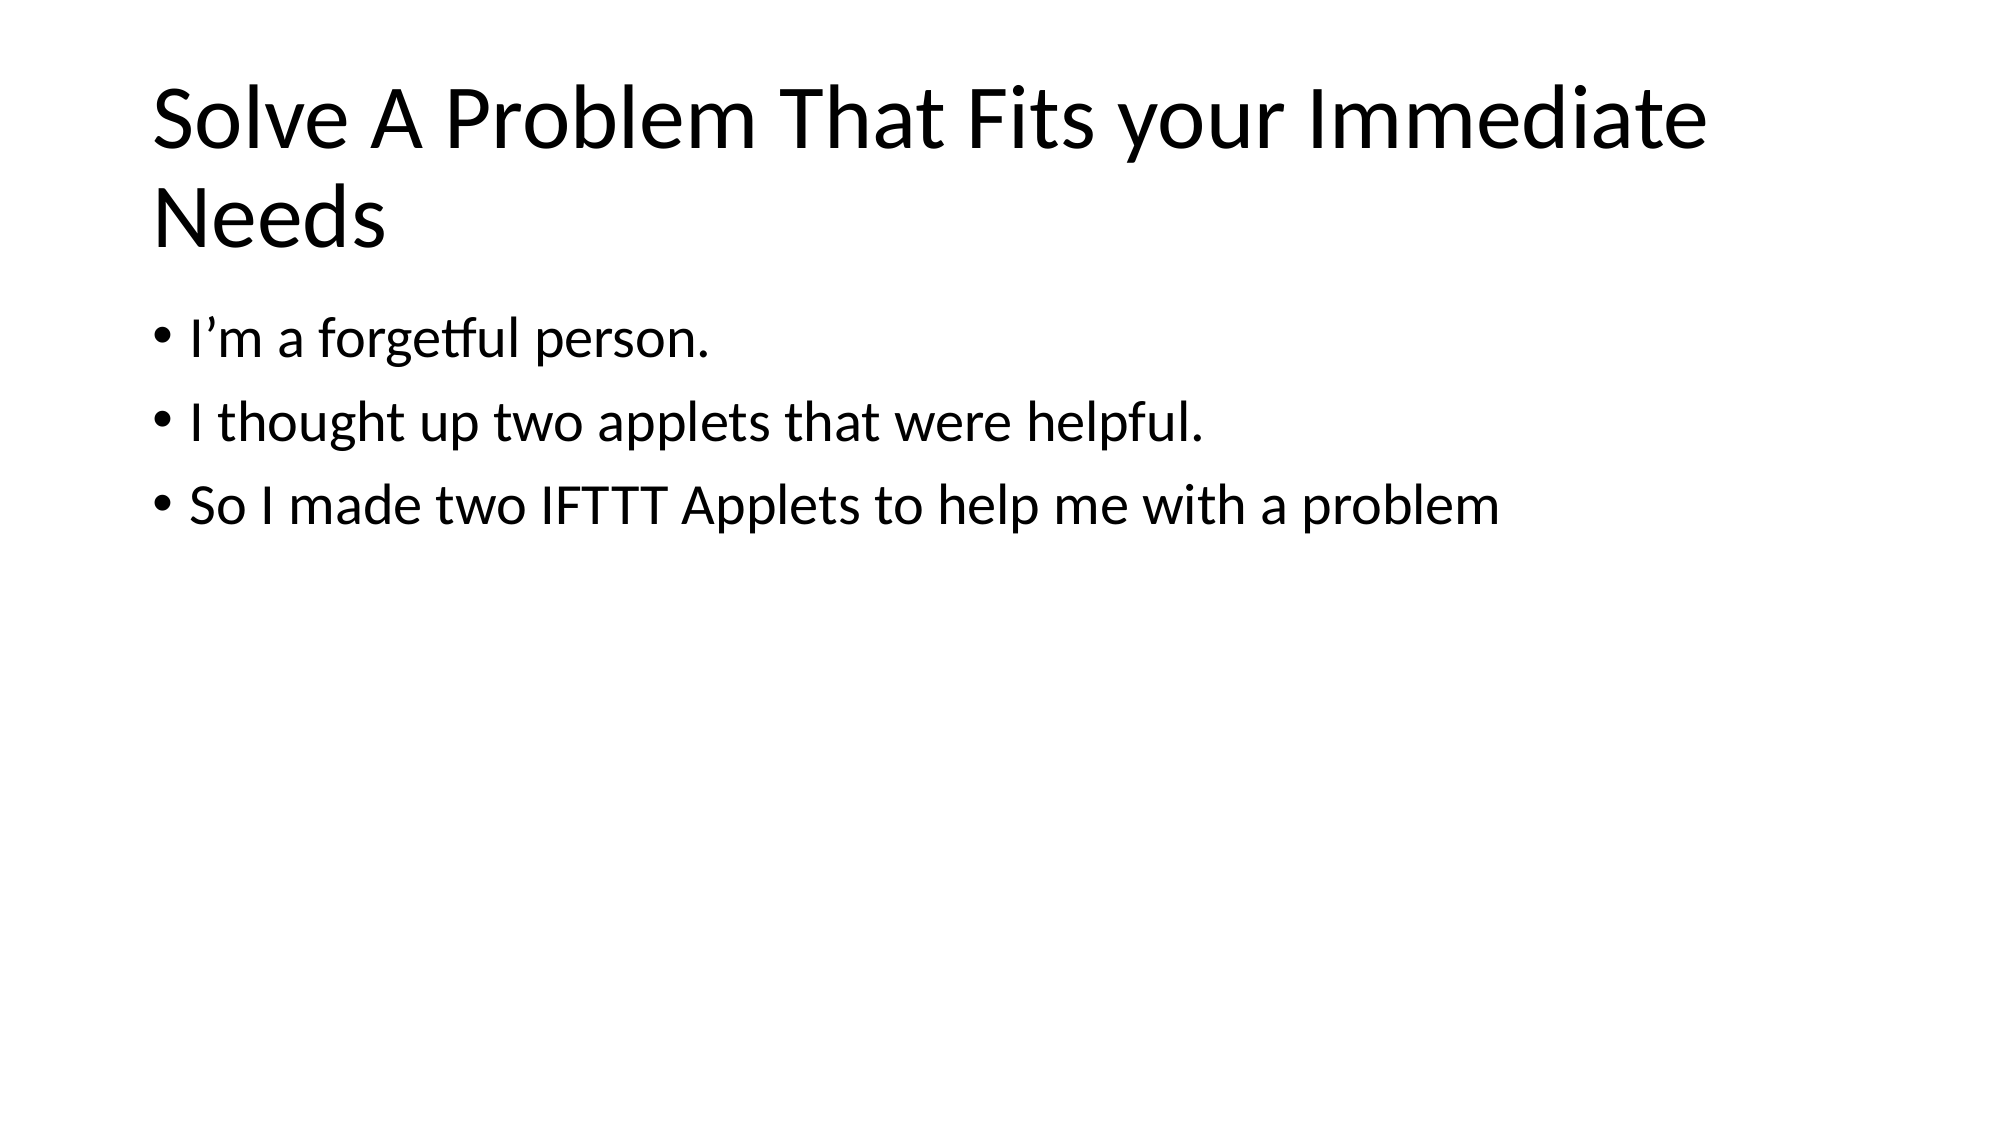

# Solve A Problem That Fits your Immediate Needs
I’m a forgetful person.
I thought up two applets that were helpful.
So I made two IFTTT Applets to help me with a problem